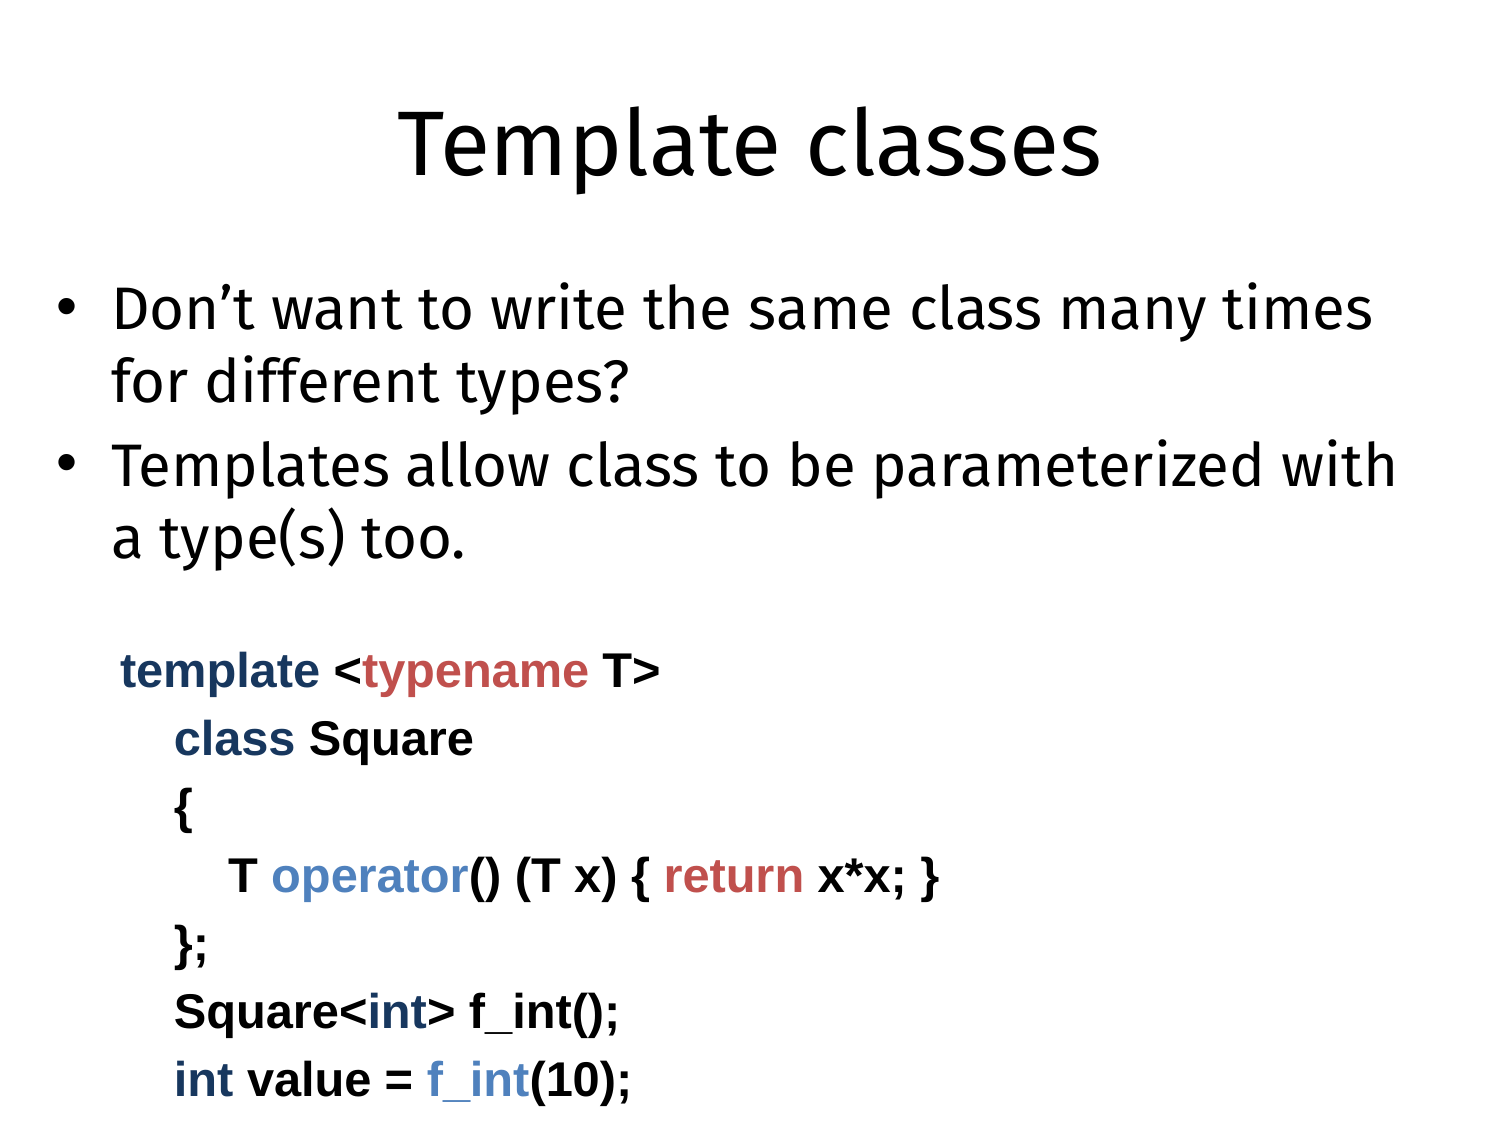

# Template classes
Don’t want to write the same class many times for different types?
Templates allow class to be parameterized with a type(s) too.
template <typename T>
    class Square
    {
        T operator() (T x) { return x*x; }
    };
    Square<int> f_int();
    int value = f_int(10);